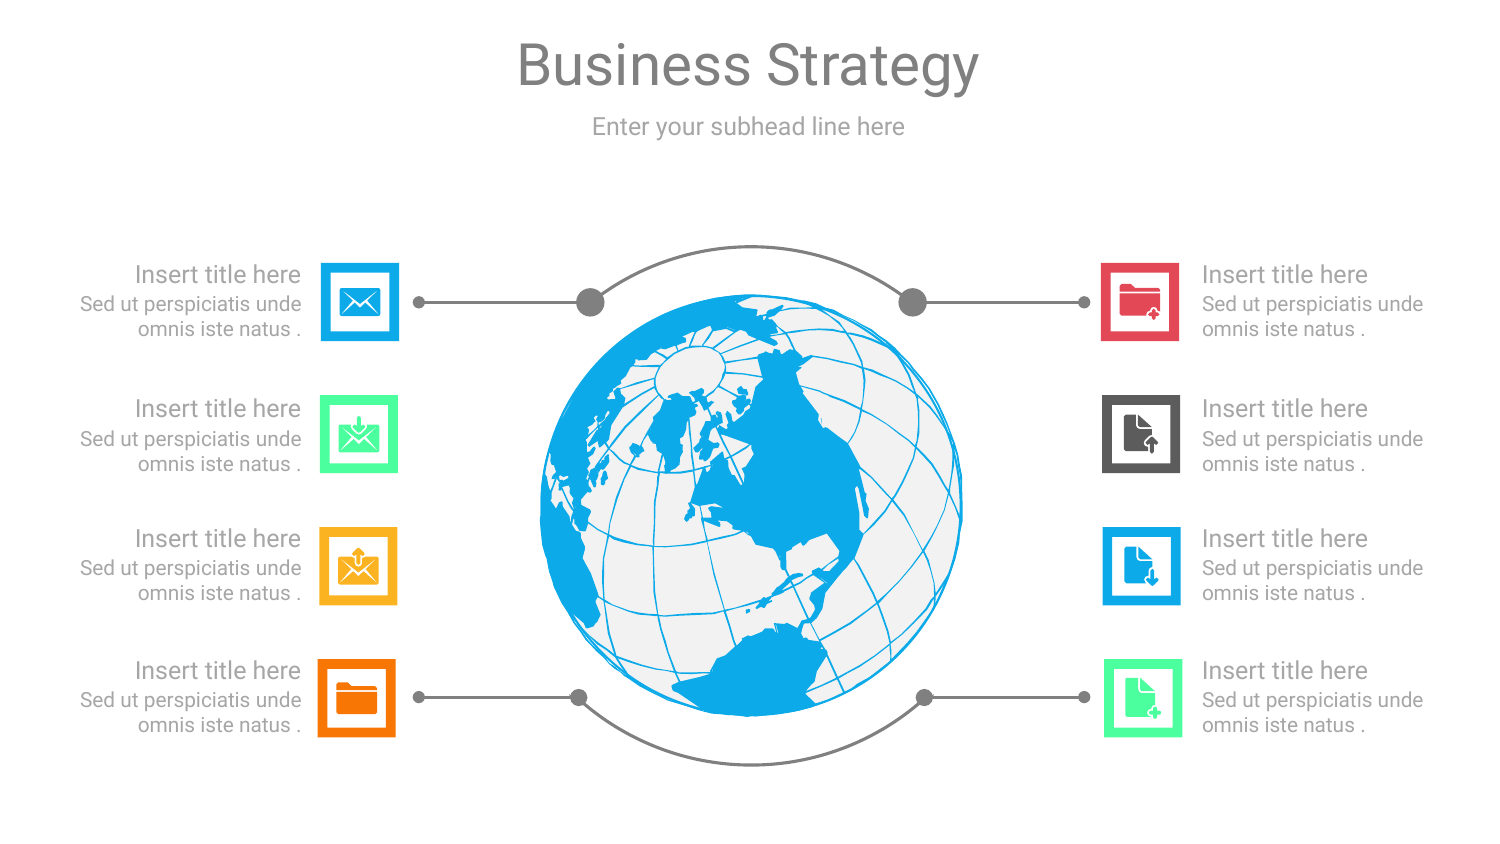

# Business Strategy
Enter your subhead line here

Insert title here
Sed ut perspiciatis unde omnis iste natus .
Insert title here
Sed ut perspiciatis unde omnis iste natus .

Insert title here
Sed ut perspiciatis unde omnis iste natus .
Insert title here
Sed ut perspiciatis unde omnis iste natus .

Insert title here
Sed ut perspiciatis unde omnis iste natus .
Insert title here
Sed ut perspiciatis unde omnis iste natus .

Insert title here
Sed ut perspiciatis unde omnis iste natus .
Insert title here
Sed ut perspiciatis unde omnis iste natus .